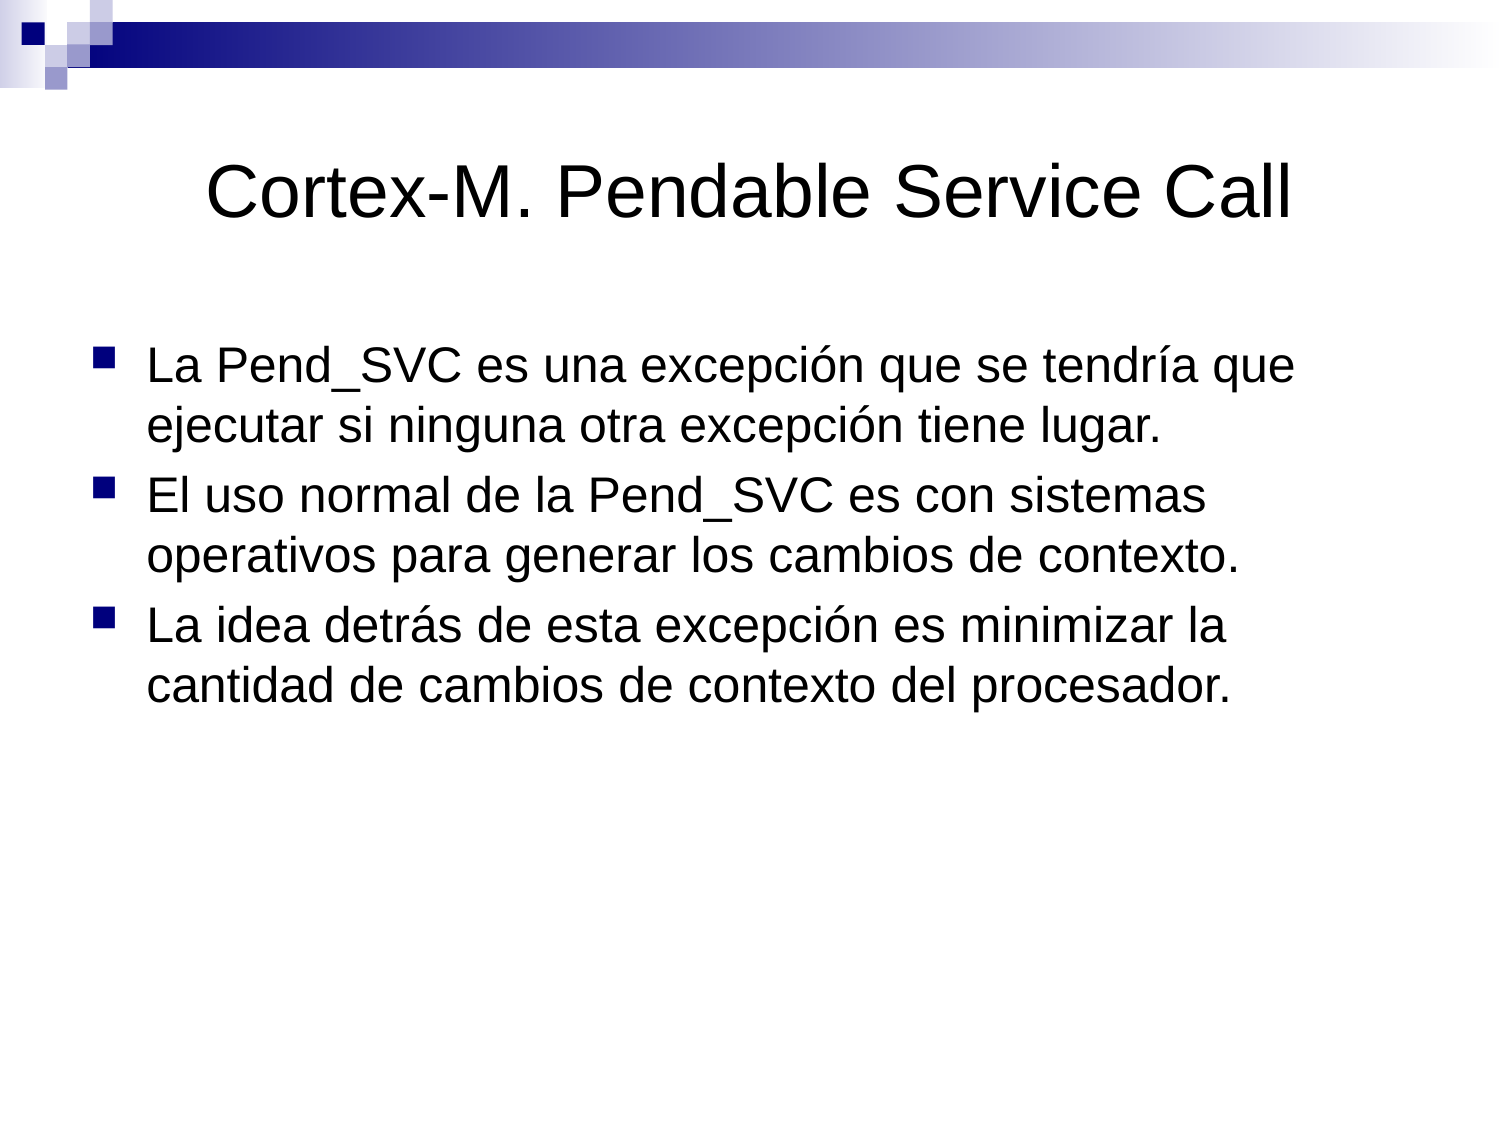

# Cortex-M. Pendable Service Call
La Pend_SVC es una excepción que se tendría que ejecutar si ninguna otra excepción tiene lugar.
El uso normal de la Pend_SVC es con sistemas operativos para generar los cambios de contexto.
La idea detrás de esta excepción es minimizar la cantidad de cambios de contexto del procesador.